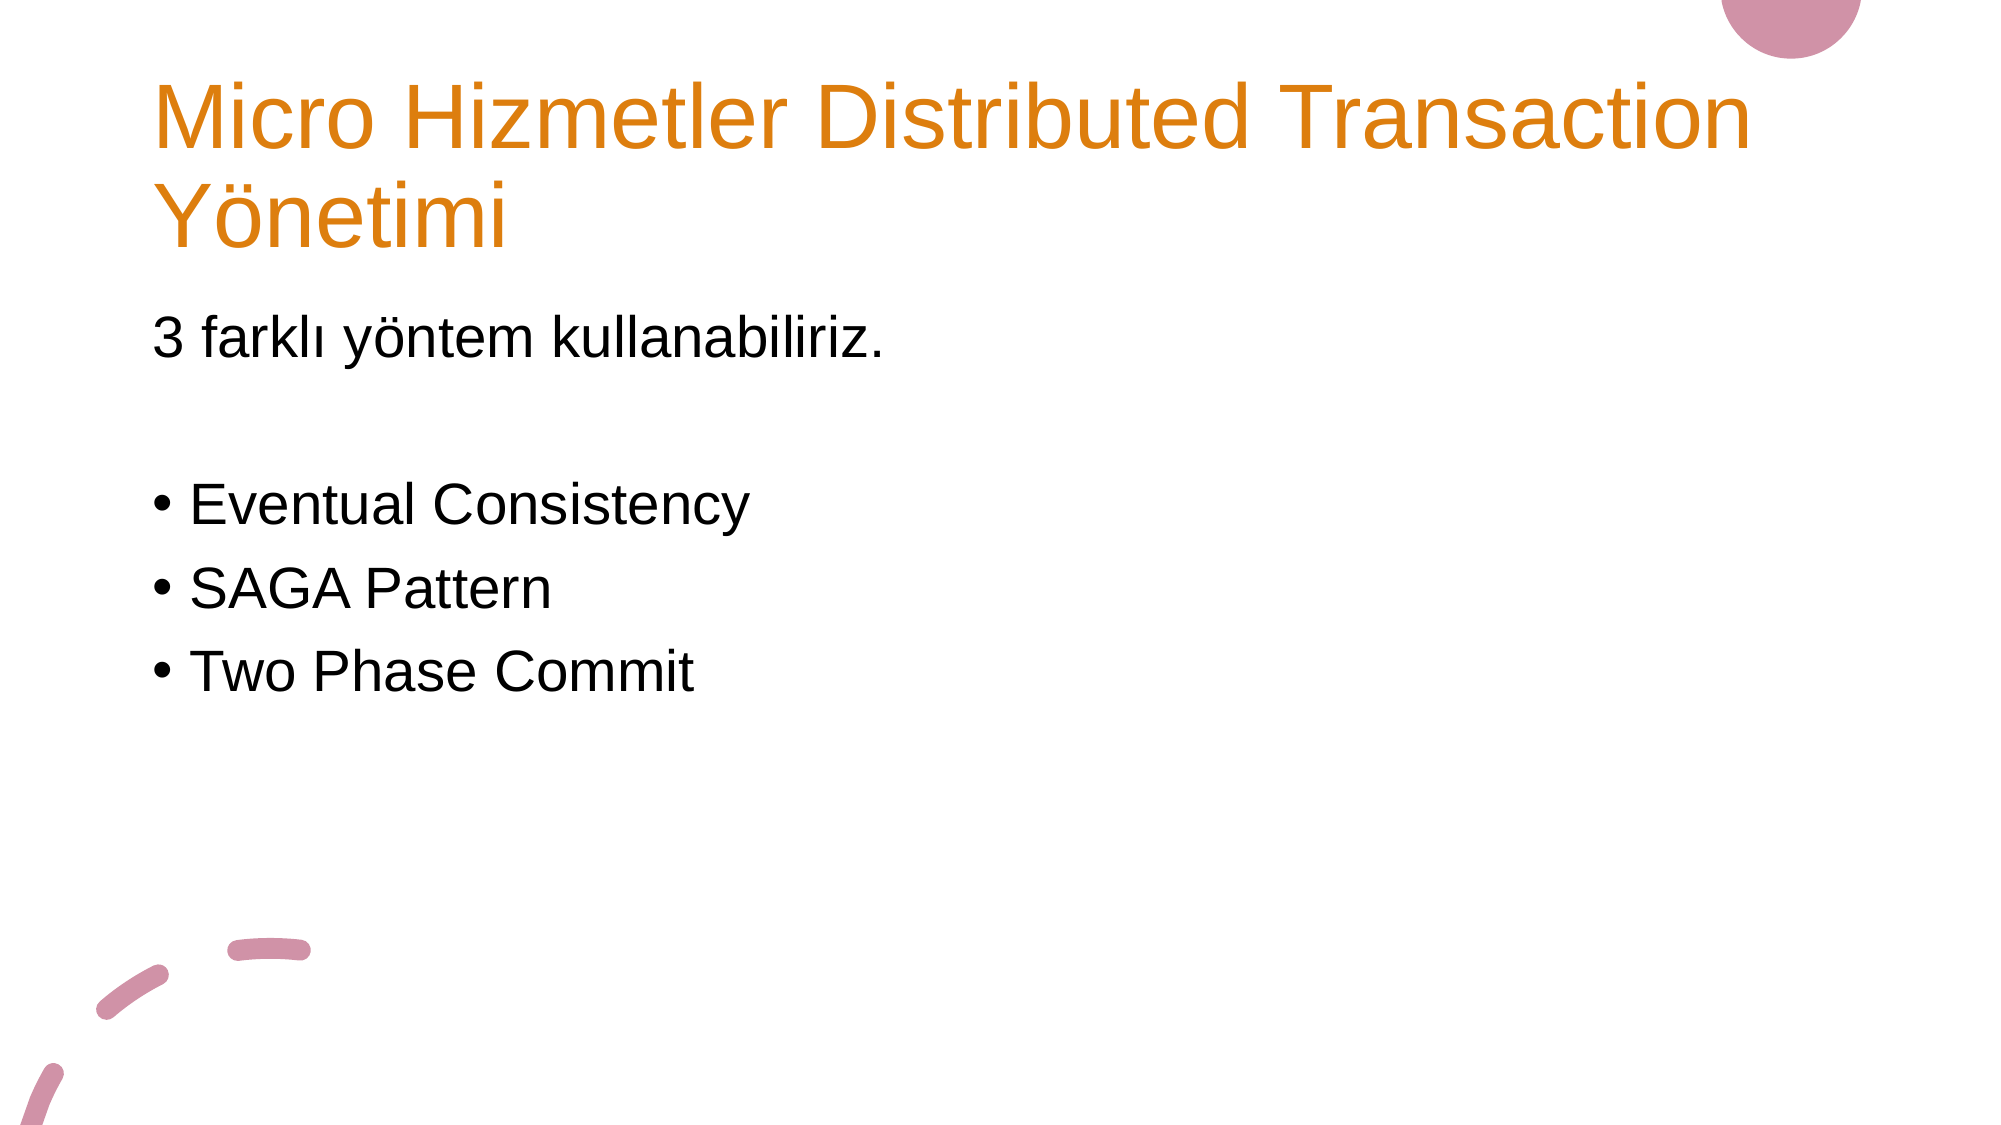

# Micro Hizmetler Distributed Transaction Yönetimi
3 farklı yöntem kullanabiliriz.

Eventual Consistency
SAGA Pattern
Two Phase Commit